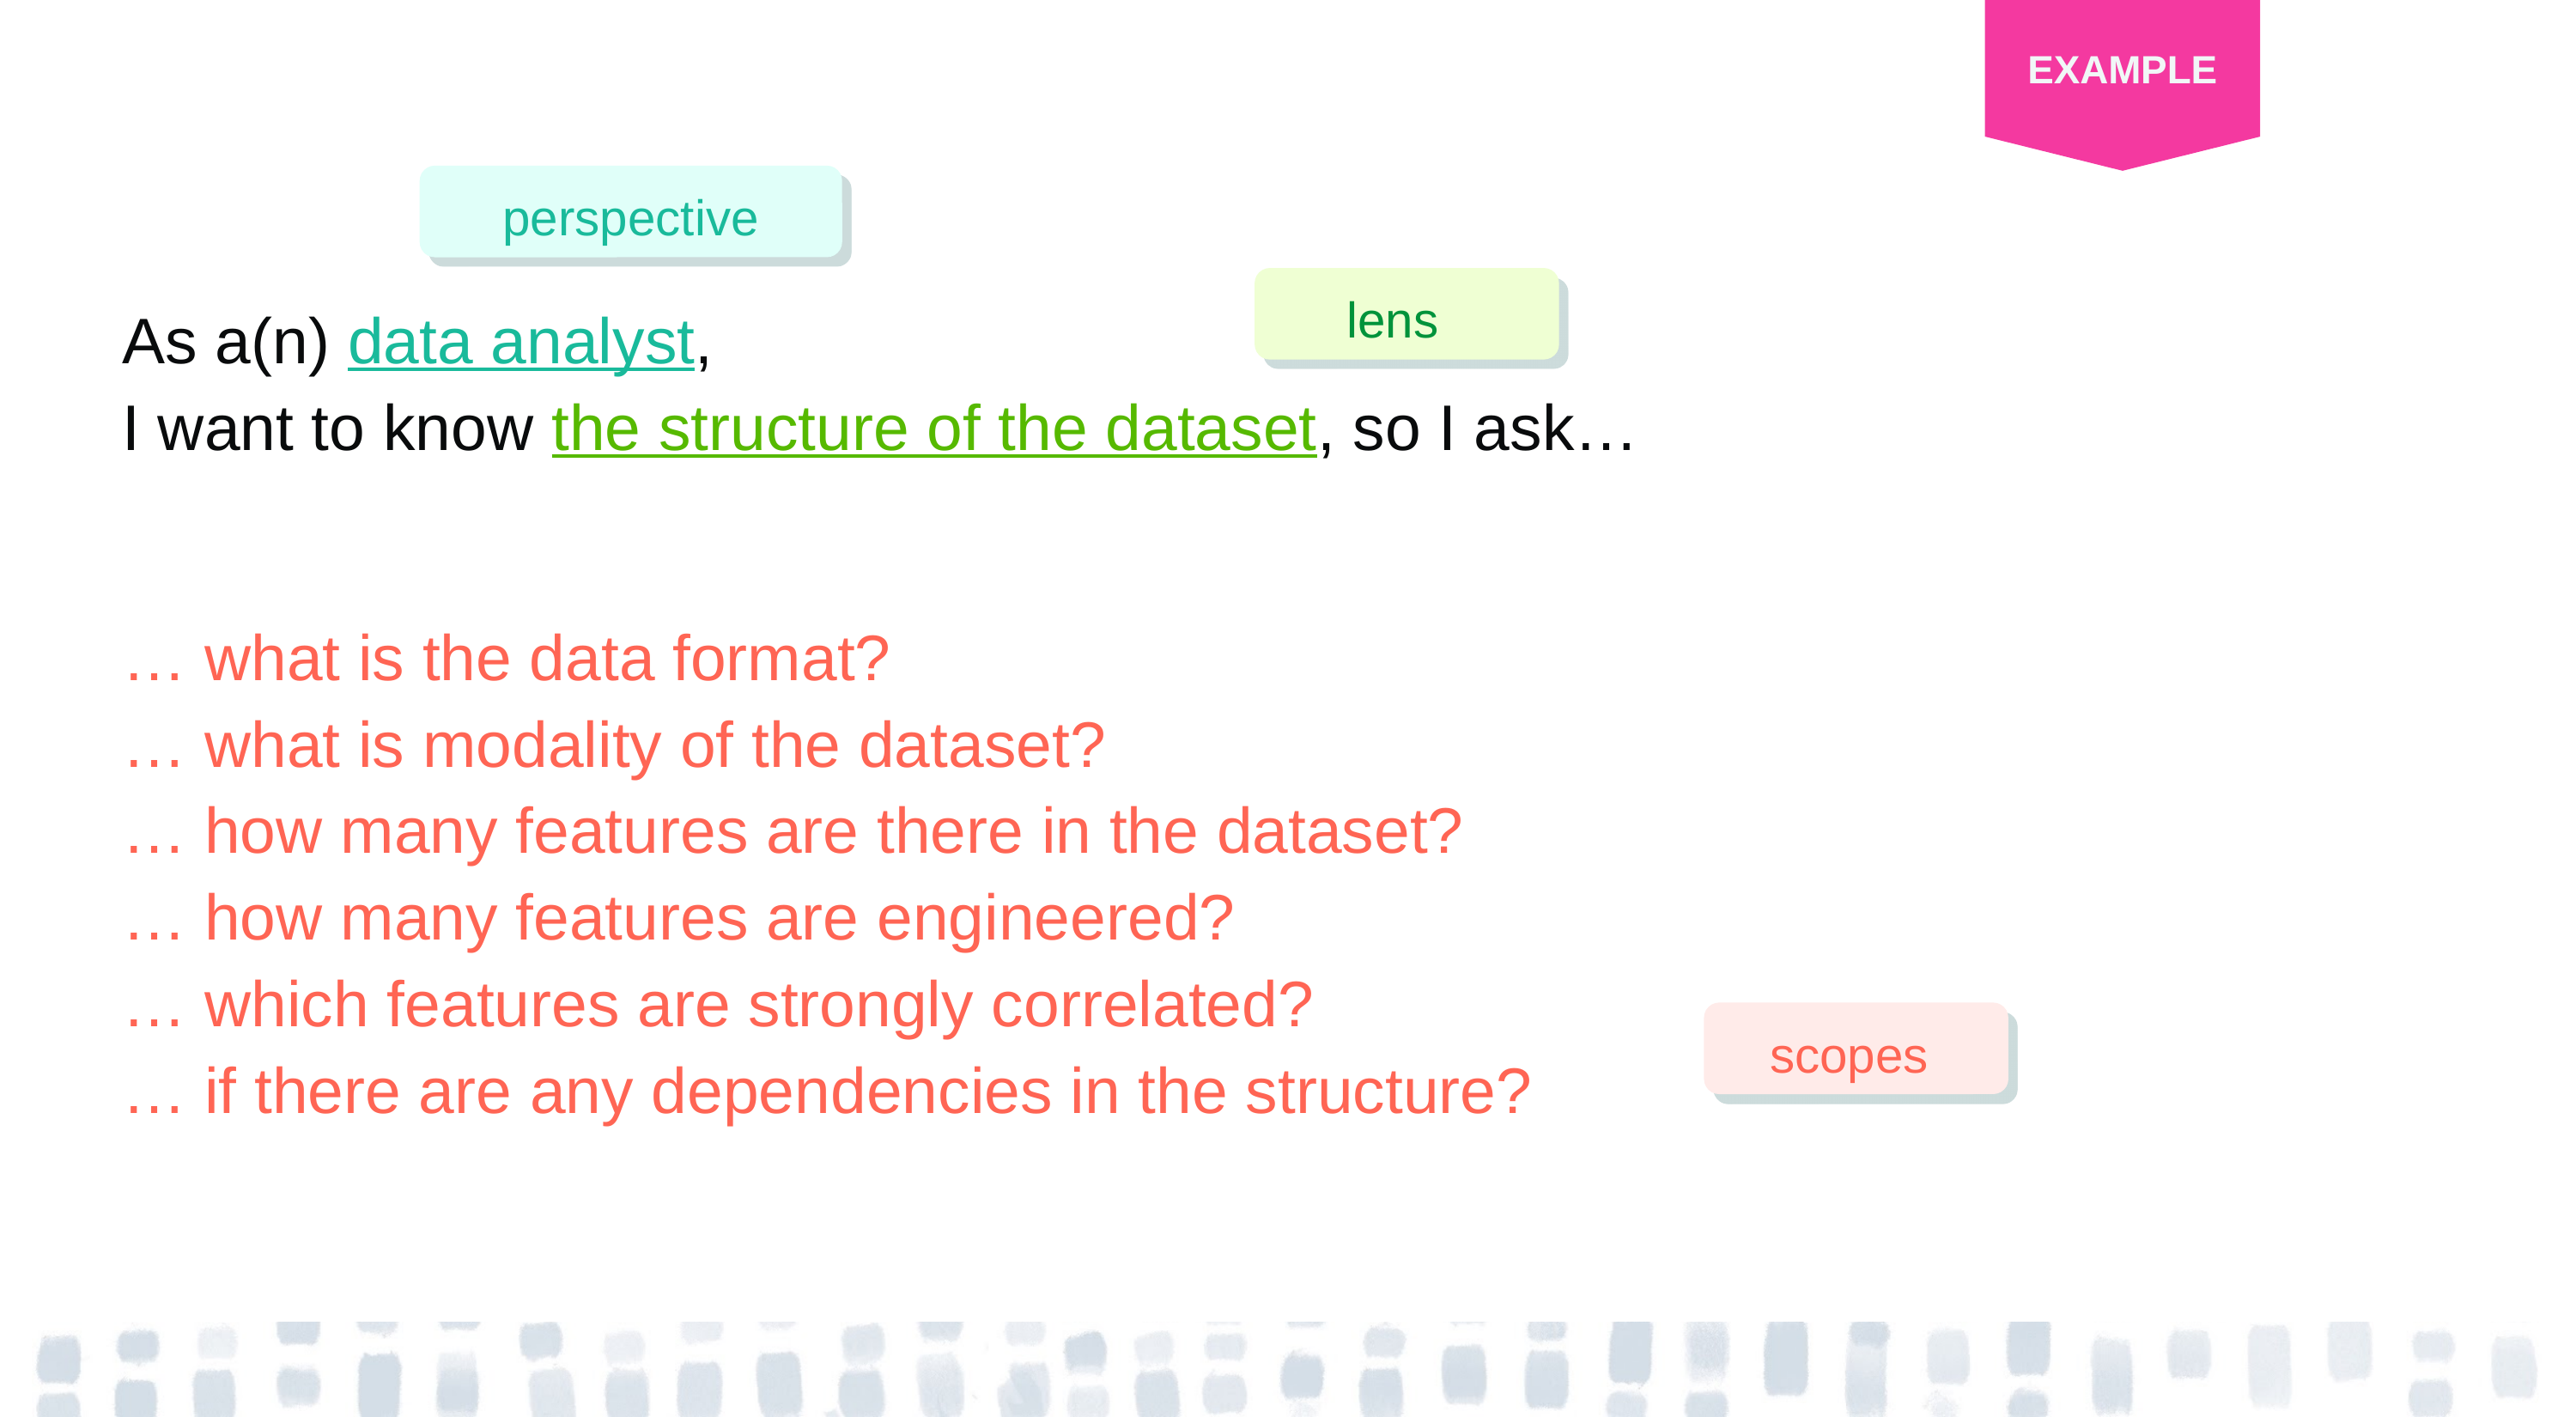

EXAMPLE
# As a(n) data analyst, I want to know the structure of the dataset, so I ask…

… what is the data format?
… what is modality of the dataset?
… how many features are there in the dataset?
… how many features are engineered?
… which features are strongly correlated?
… if there are any dependencies in the structure?
perspective
lens
scopes